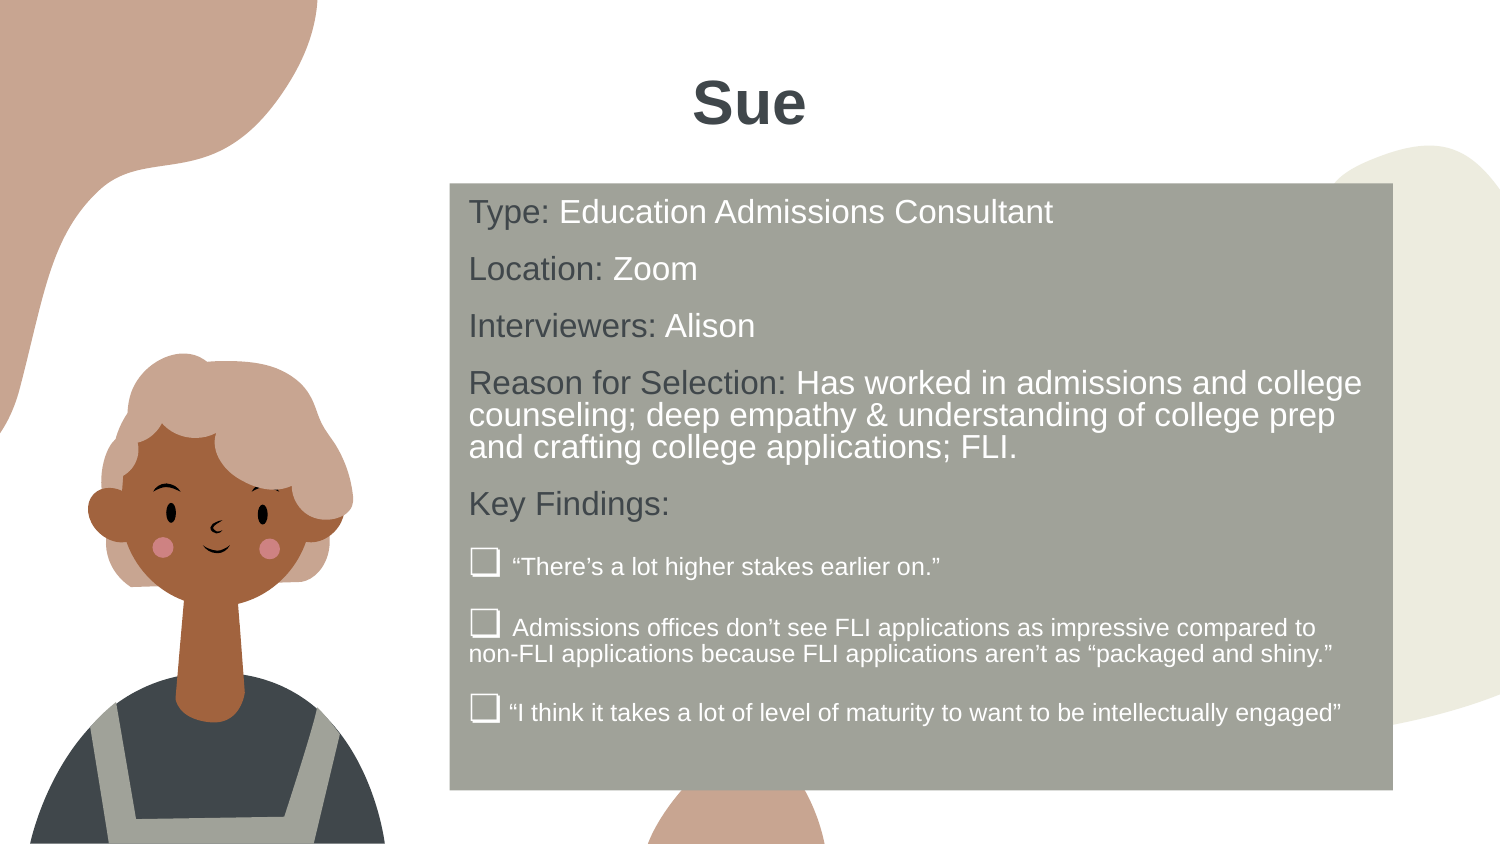

# Sue

Type: Education Admissions Consultant
Location: Zoom
Interviewers: Alison
Reason for Selection: Has worked in admissions and college counseling; deep empathy & understanding of college prep and crafting college applications; FLI.
Key Findings:
❏ “There’s a lot higher stakes earlier on.”
❏ Admissions offices don’t see FLI applications as impressive compared to non-FLI applications because FLI applications aren’t as “packaged and shiny.”
❏ “I think it takes a lot of level of maturity to want to be intellectually engaged”